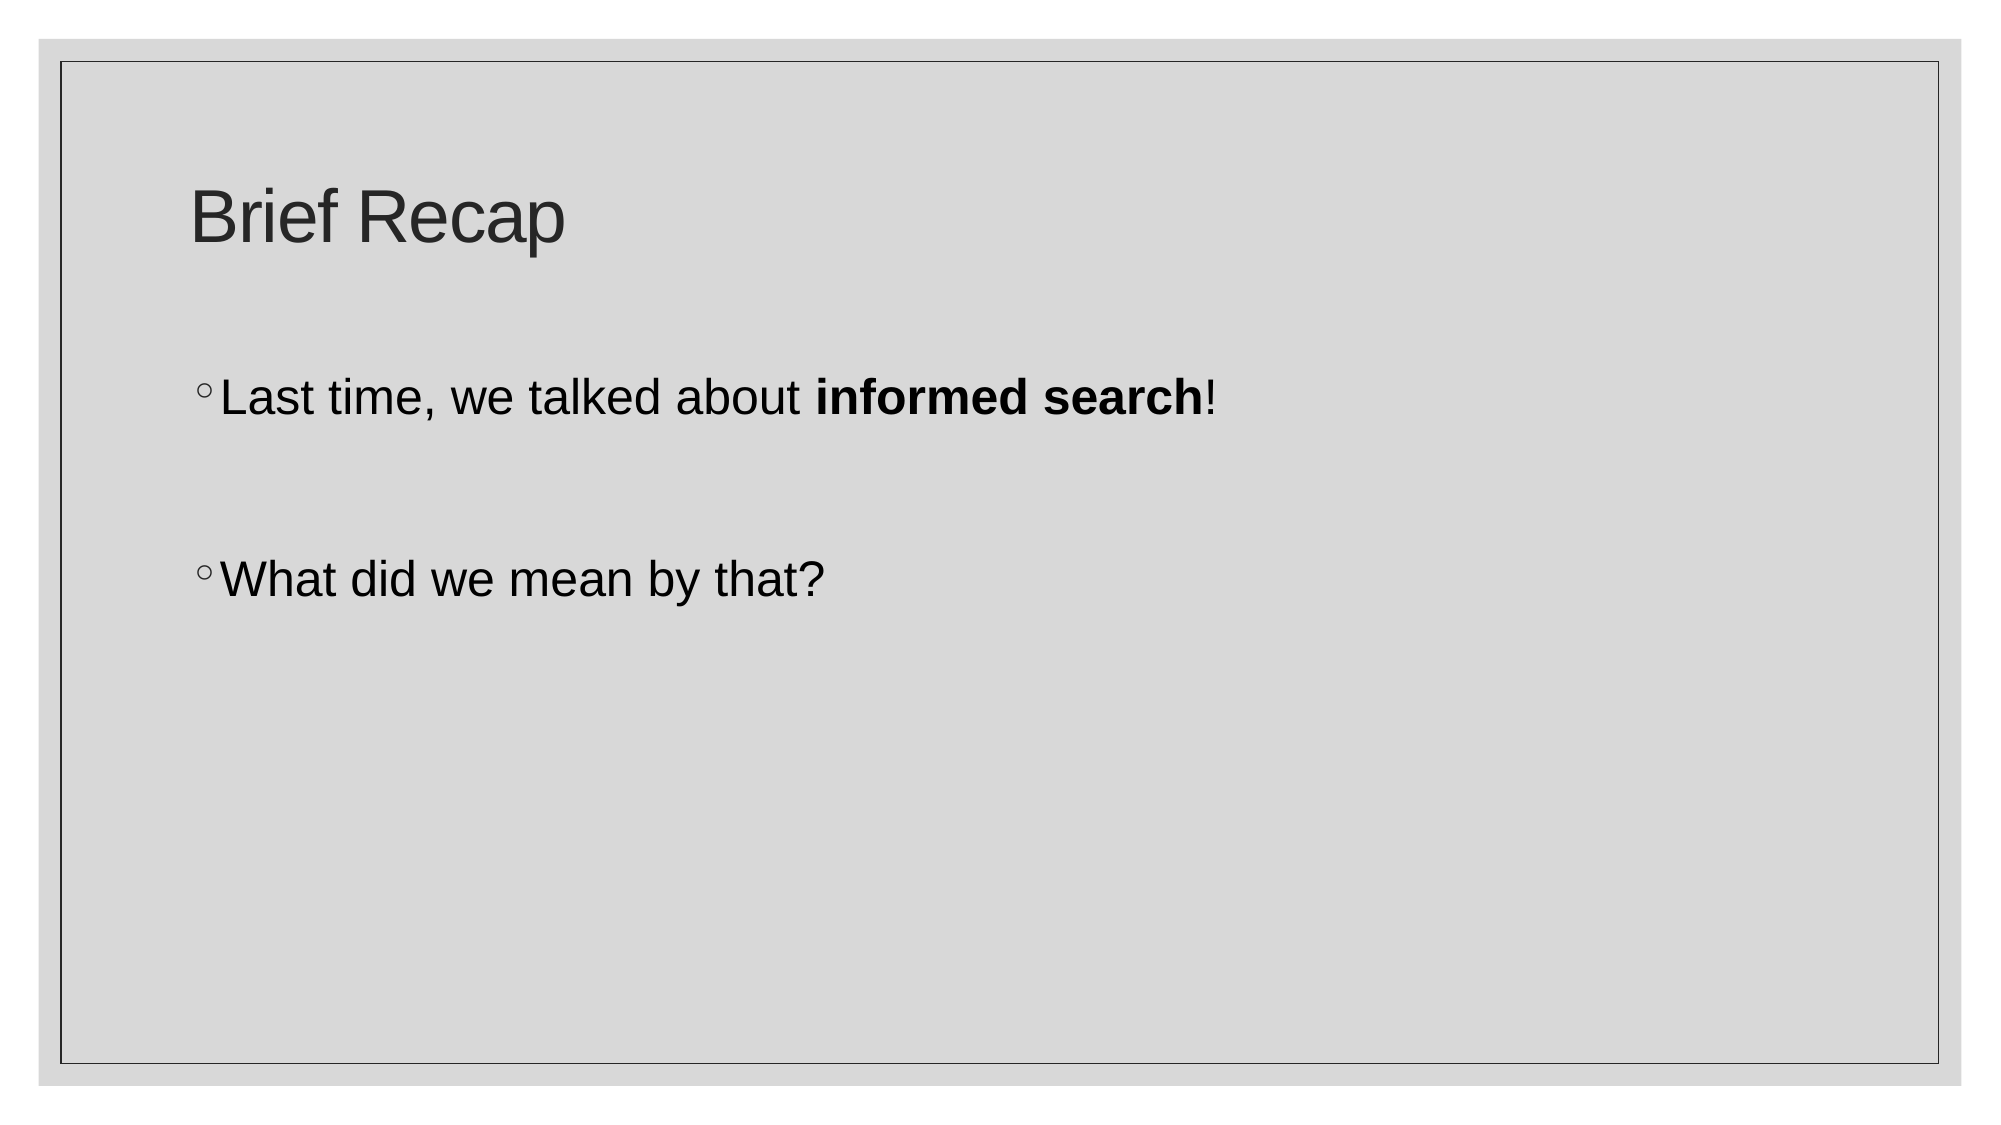

# Brief Recap
Last time, we talked about informed search!

What did we mean by that?